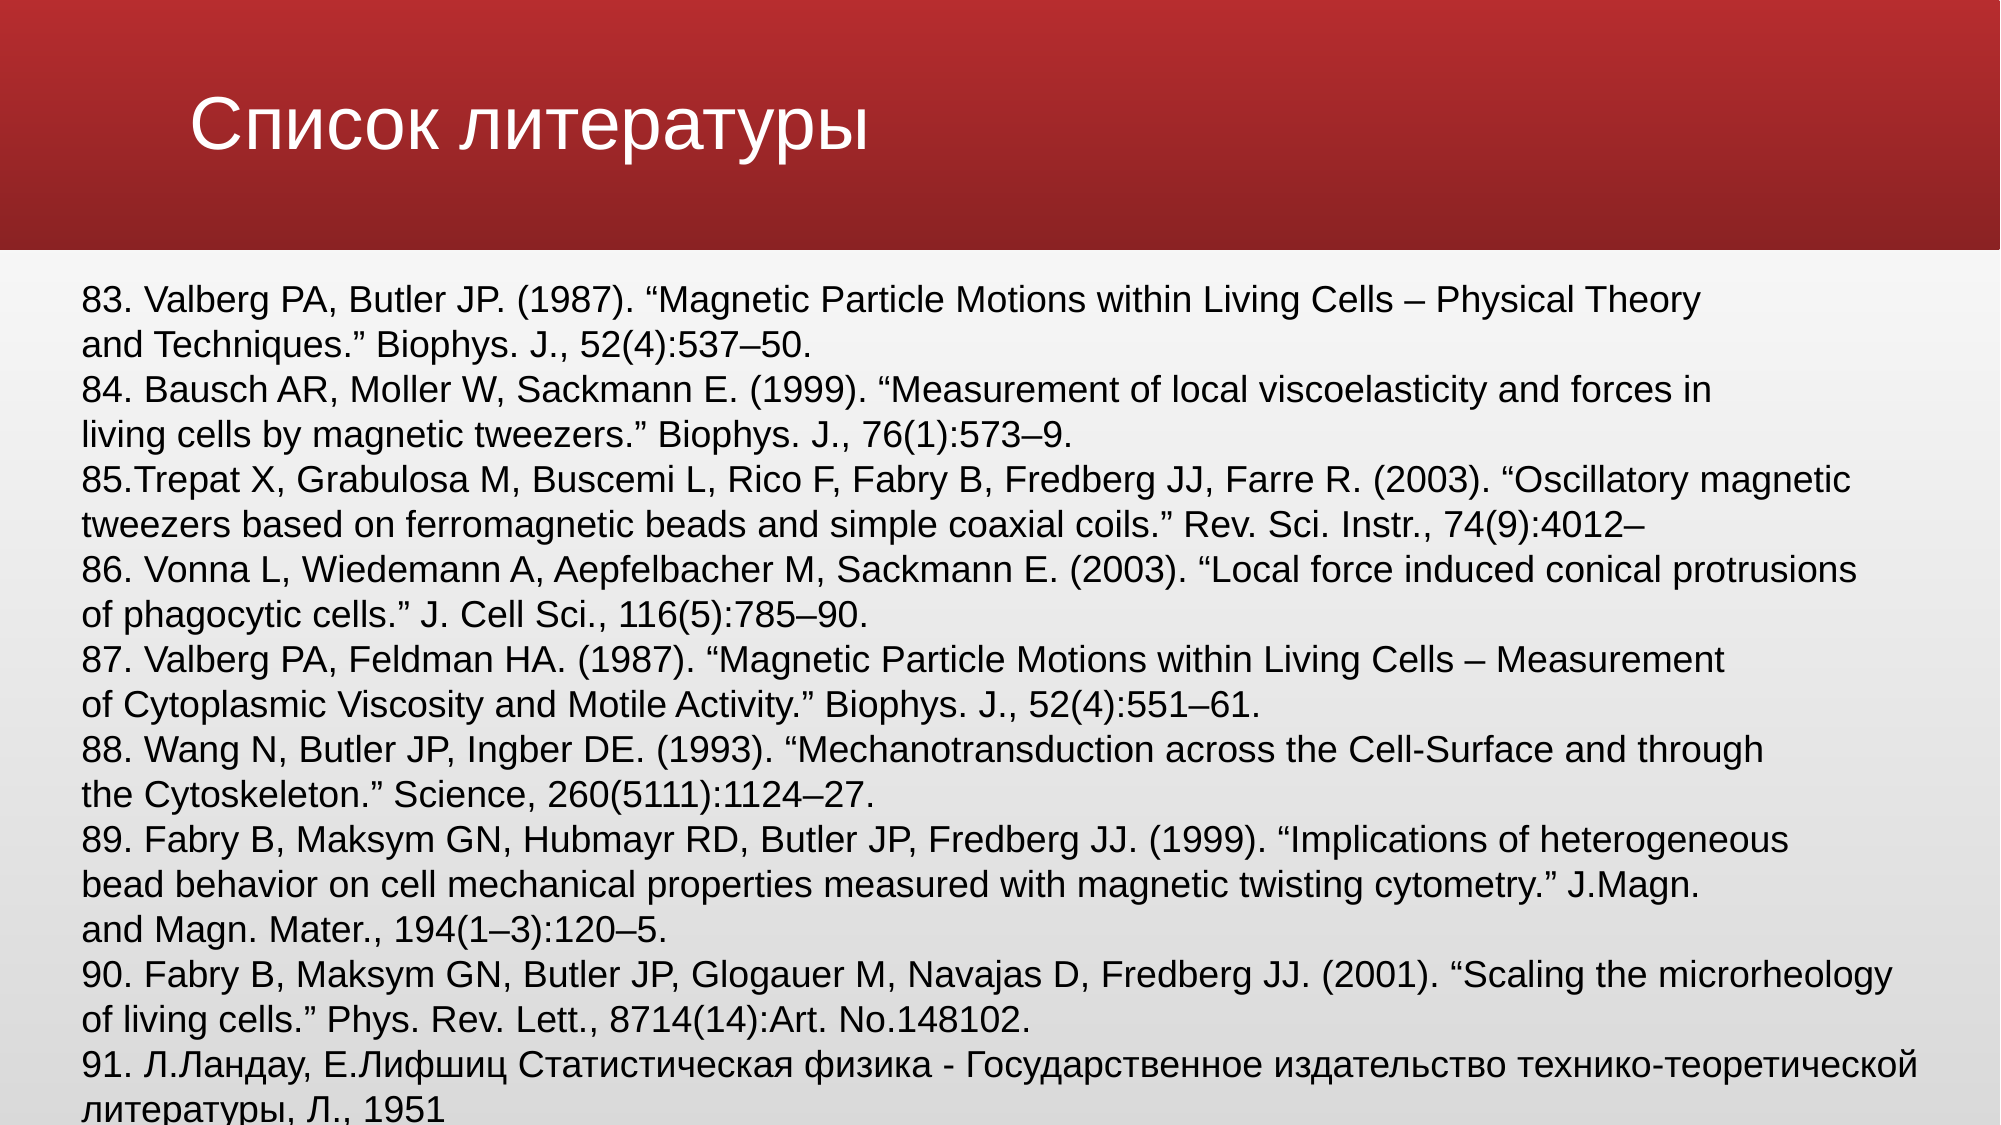

# Список литературы
83. Valberg PA, Butler JP. (1987). “Magnetic Particle Motions within Living Cells – Physical Theory
and Techniques.” Biophys. J., 52(4):537–50.
84. Bausch AR, Moller W, Sackmann E. (1999). “Measurement of local viscoelasticity and forces in
living cells by magnetic tweezers.” Biophys. J., 76(1):573–9.
85.Trepat X, Grabulosa M, Buscemi L, Rico F, Fabry B, Fredberg JJ, Farre R. (2003). “Oscillatory magnetic
tweezers based on ferromagnetic beads and simple coaxial coils.” Rev. Sci. Instr., 74(9):4012–
86. Vonna L, Wiedemann A, Aepfelbacher M, Sackmann E. (2003). “Local force induced conical protrusions
of phagocytic cells.” J. Cell Sci., 116(5):785–90.
87. Valberg PA, Feldman HA. (1987). “Magnetic Particle Motions within Living Cells – Measurement
of Cytoplasmic Viscosity and Motile Activity.” Biophys. J., 52(4):551–61.
88. Wang N, Butler JP, Ingber DE. (1993). “Mechanotransduction across the Cell-Surface and through
the Cytoskeleton.” Science, 260(5111):1124–27.
89. Fabry B, Maksym GN, Hubmayr RD, Butler JP, Fredberg JJ. (1999). “Implications of heterogeneous
bead behavior on cell mechanical properties measured with magnetic twisting cytometry.” J.Magn.
and Magn. Mater., 194(1–3):120–5.
90. Fabry B, Maksym GN, Butler JP, Glogauer M, Navajas D, Fredberg JJ. (2001). “Scaling the microrheology
of living cells.” Phys. Rev. Lett., 8714(14):Art. No.148102.
91. Л.Ландау, Е.Лифшиц Статистическая физика - Государственное издательство технико-теоретической литературы, Л., 1951